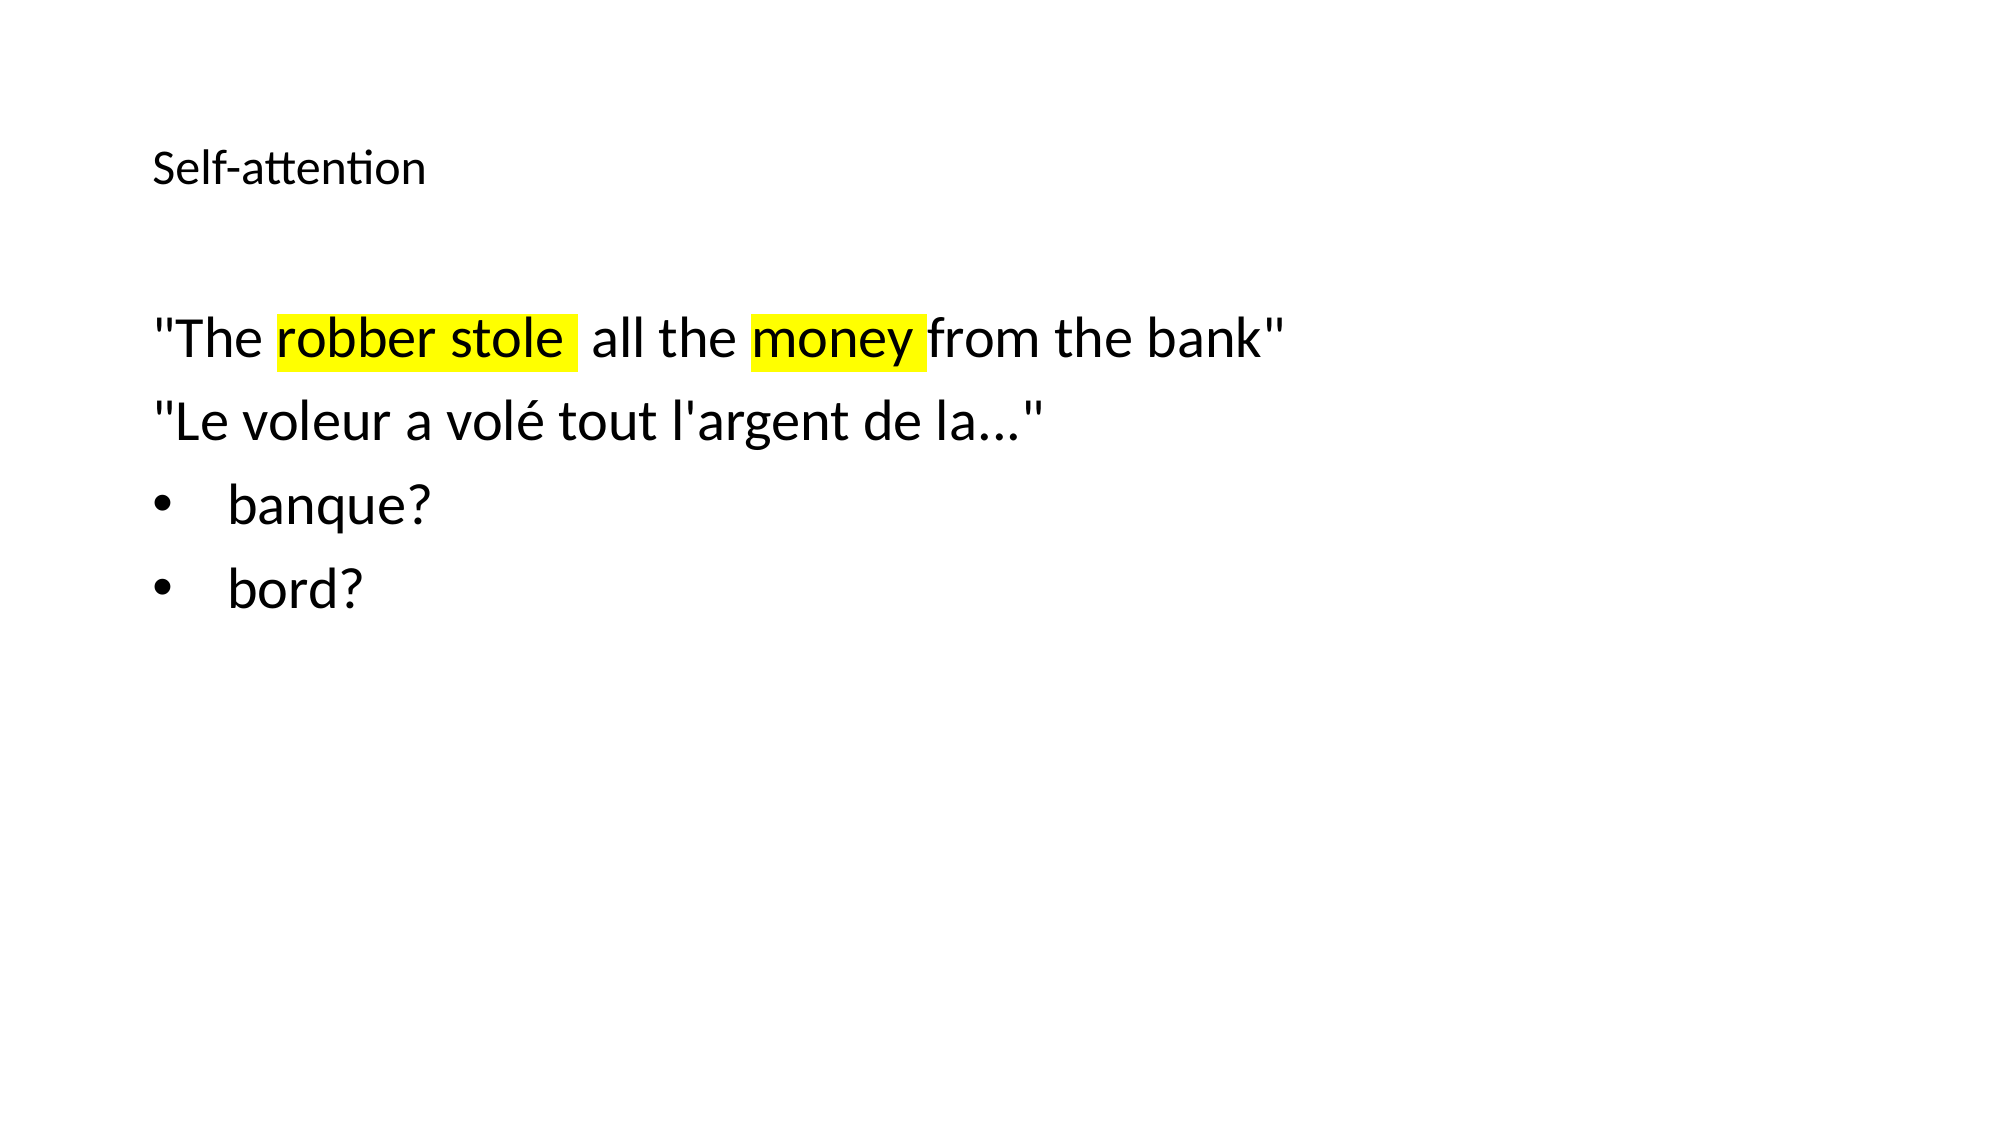

# Self-attention
"The robber stole  all the money from the bank"
"Le voleur a volé tout l'argent de la..."
banque?
bord?